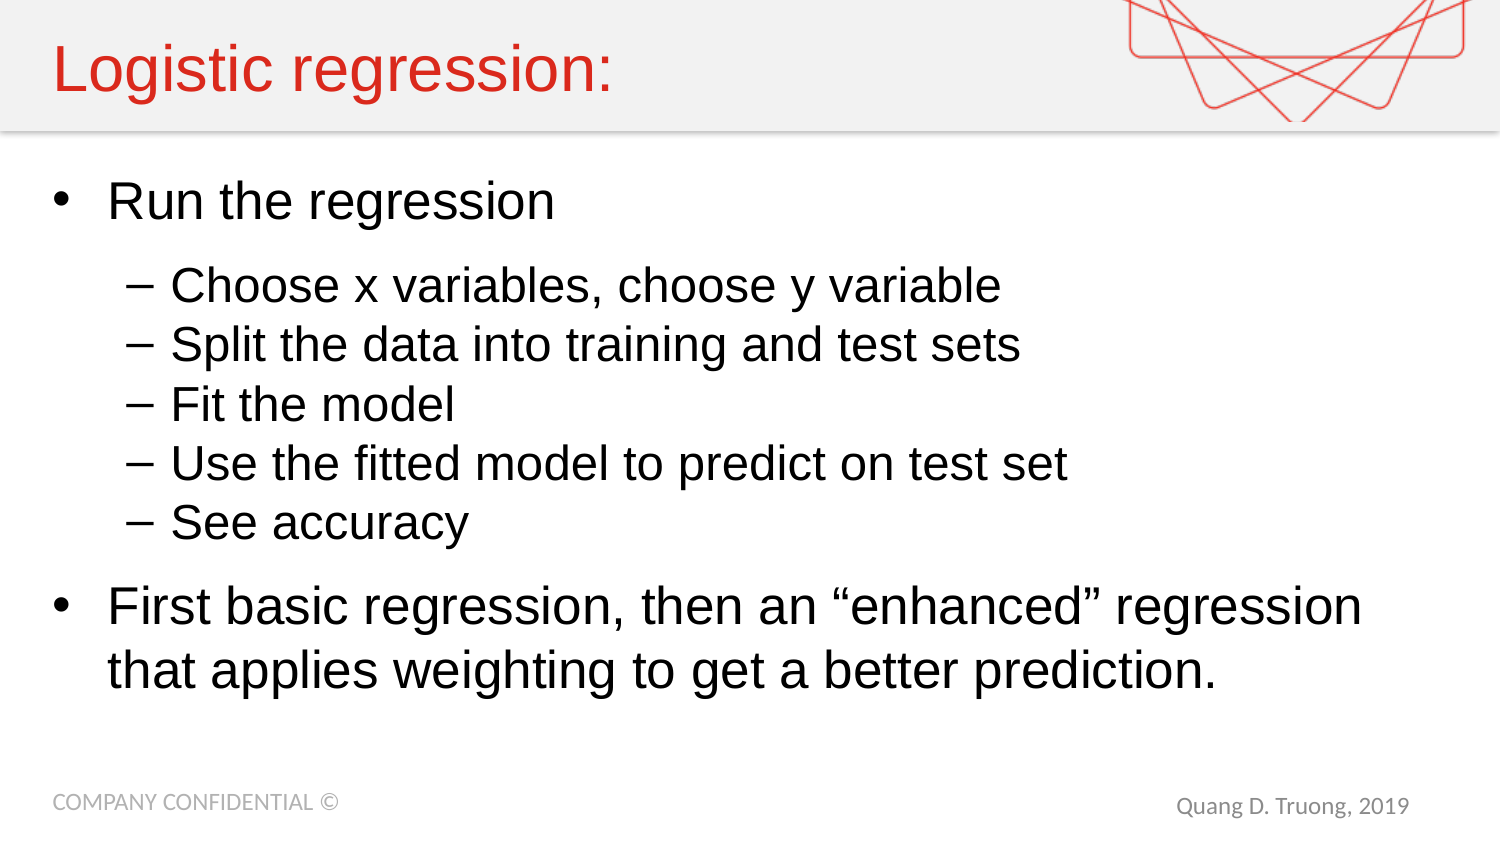

# Logistic regression:
Run the regression
Choose x variables, choose y variable
Split the data into training and test sets
Fit the model
Use the fitted model to predict on test set
See accuracy
First basic regression, then an “enhanced” regression that applies weighting to get a better prediction.
COMPANY CONFIDENTIAL ©
Quang D. Truong, 2019